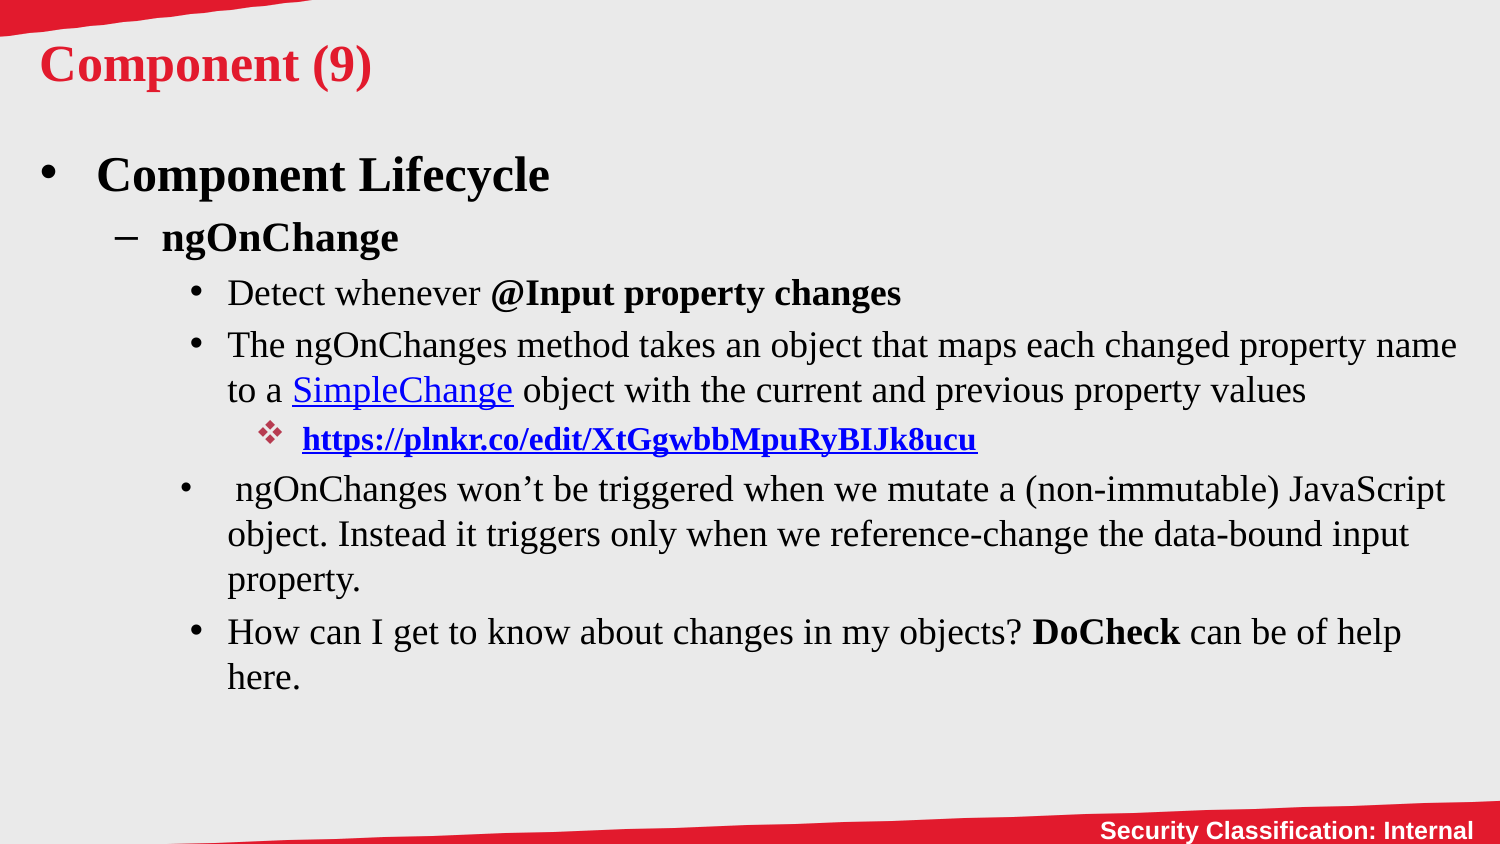

# Component (9)
Component Lifecycle
ngOnChange
Detect whenever @Input property changes
The ngOnChanges method takes an object that maps each changed property name to a SimpleChange object with the current and previous property values
https://plnkr.co/edit/XtGgwbbMpuRyBIJk8ucu
 ngOnChanges won’t be triggered when we mutate a (non-immutable) JavaScript object. Instead it triggers only when we reference-change the data-bound input property.
How can I get to know about changes in my objects? DoCheck can be of help here.